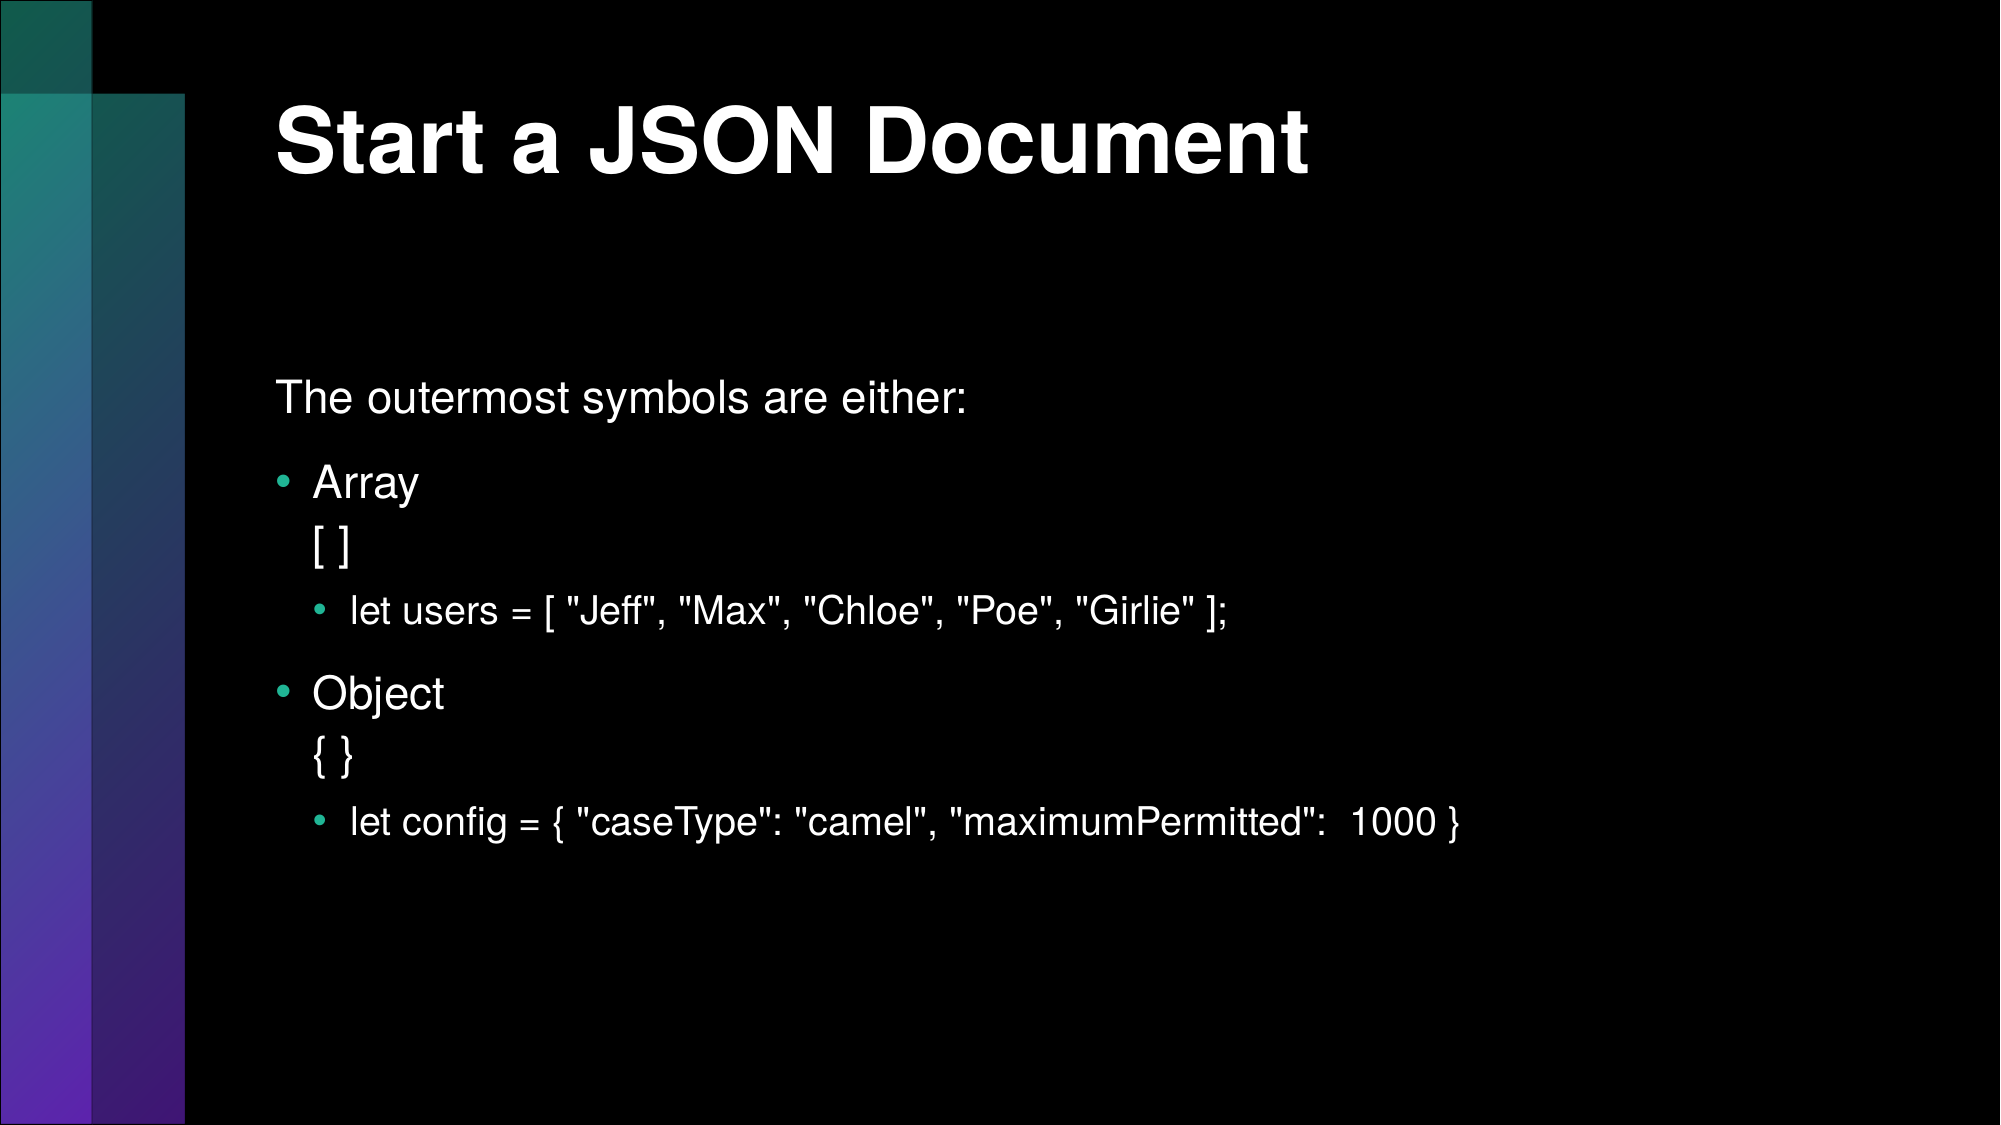

# Start a JSON Document
The outermost symbols are either:
Array
[ ]
let users = [ "Jeff", "Max", "Chloe", "Poe", "Girlie" ];
Object
{ }
let config = { "caseType": "camel", "maximumPermitted":  1000 }